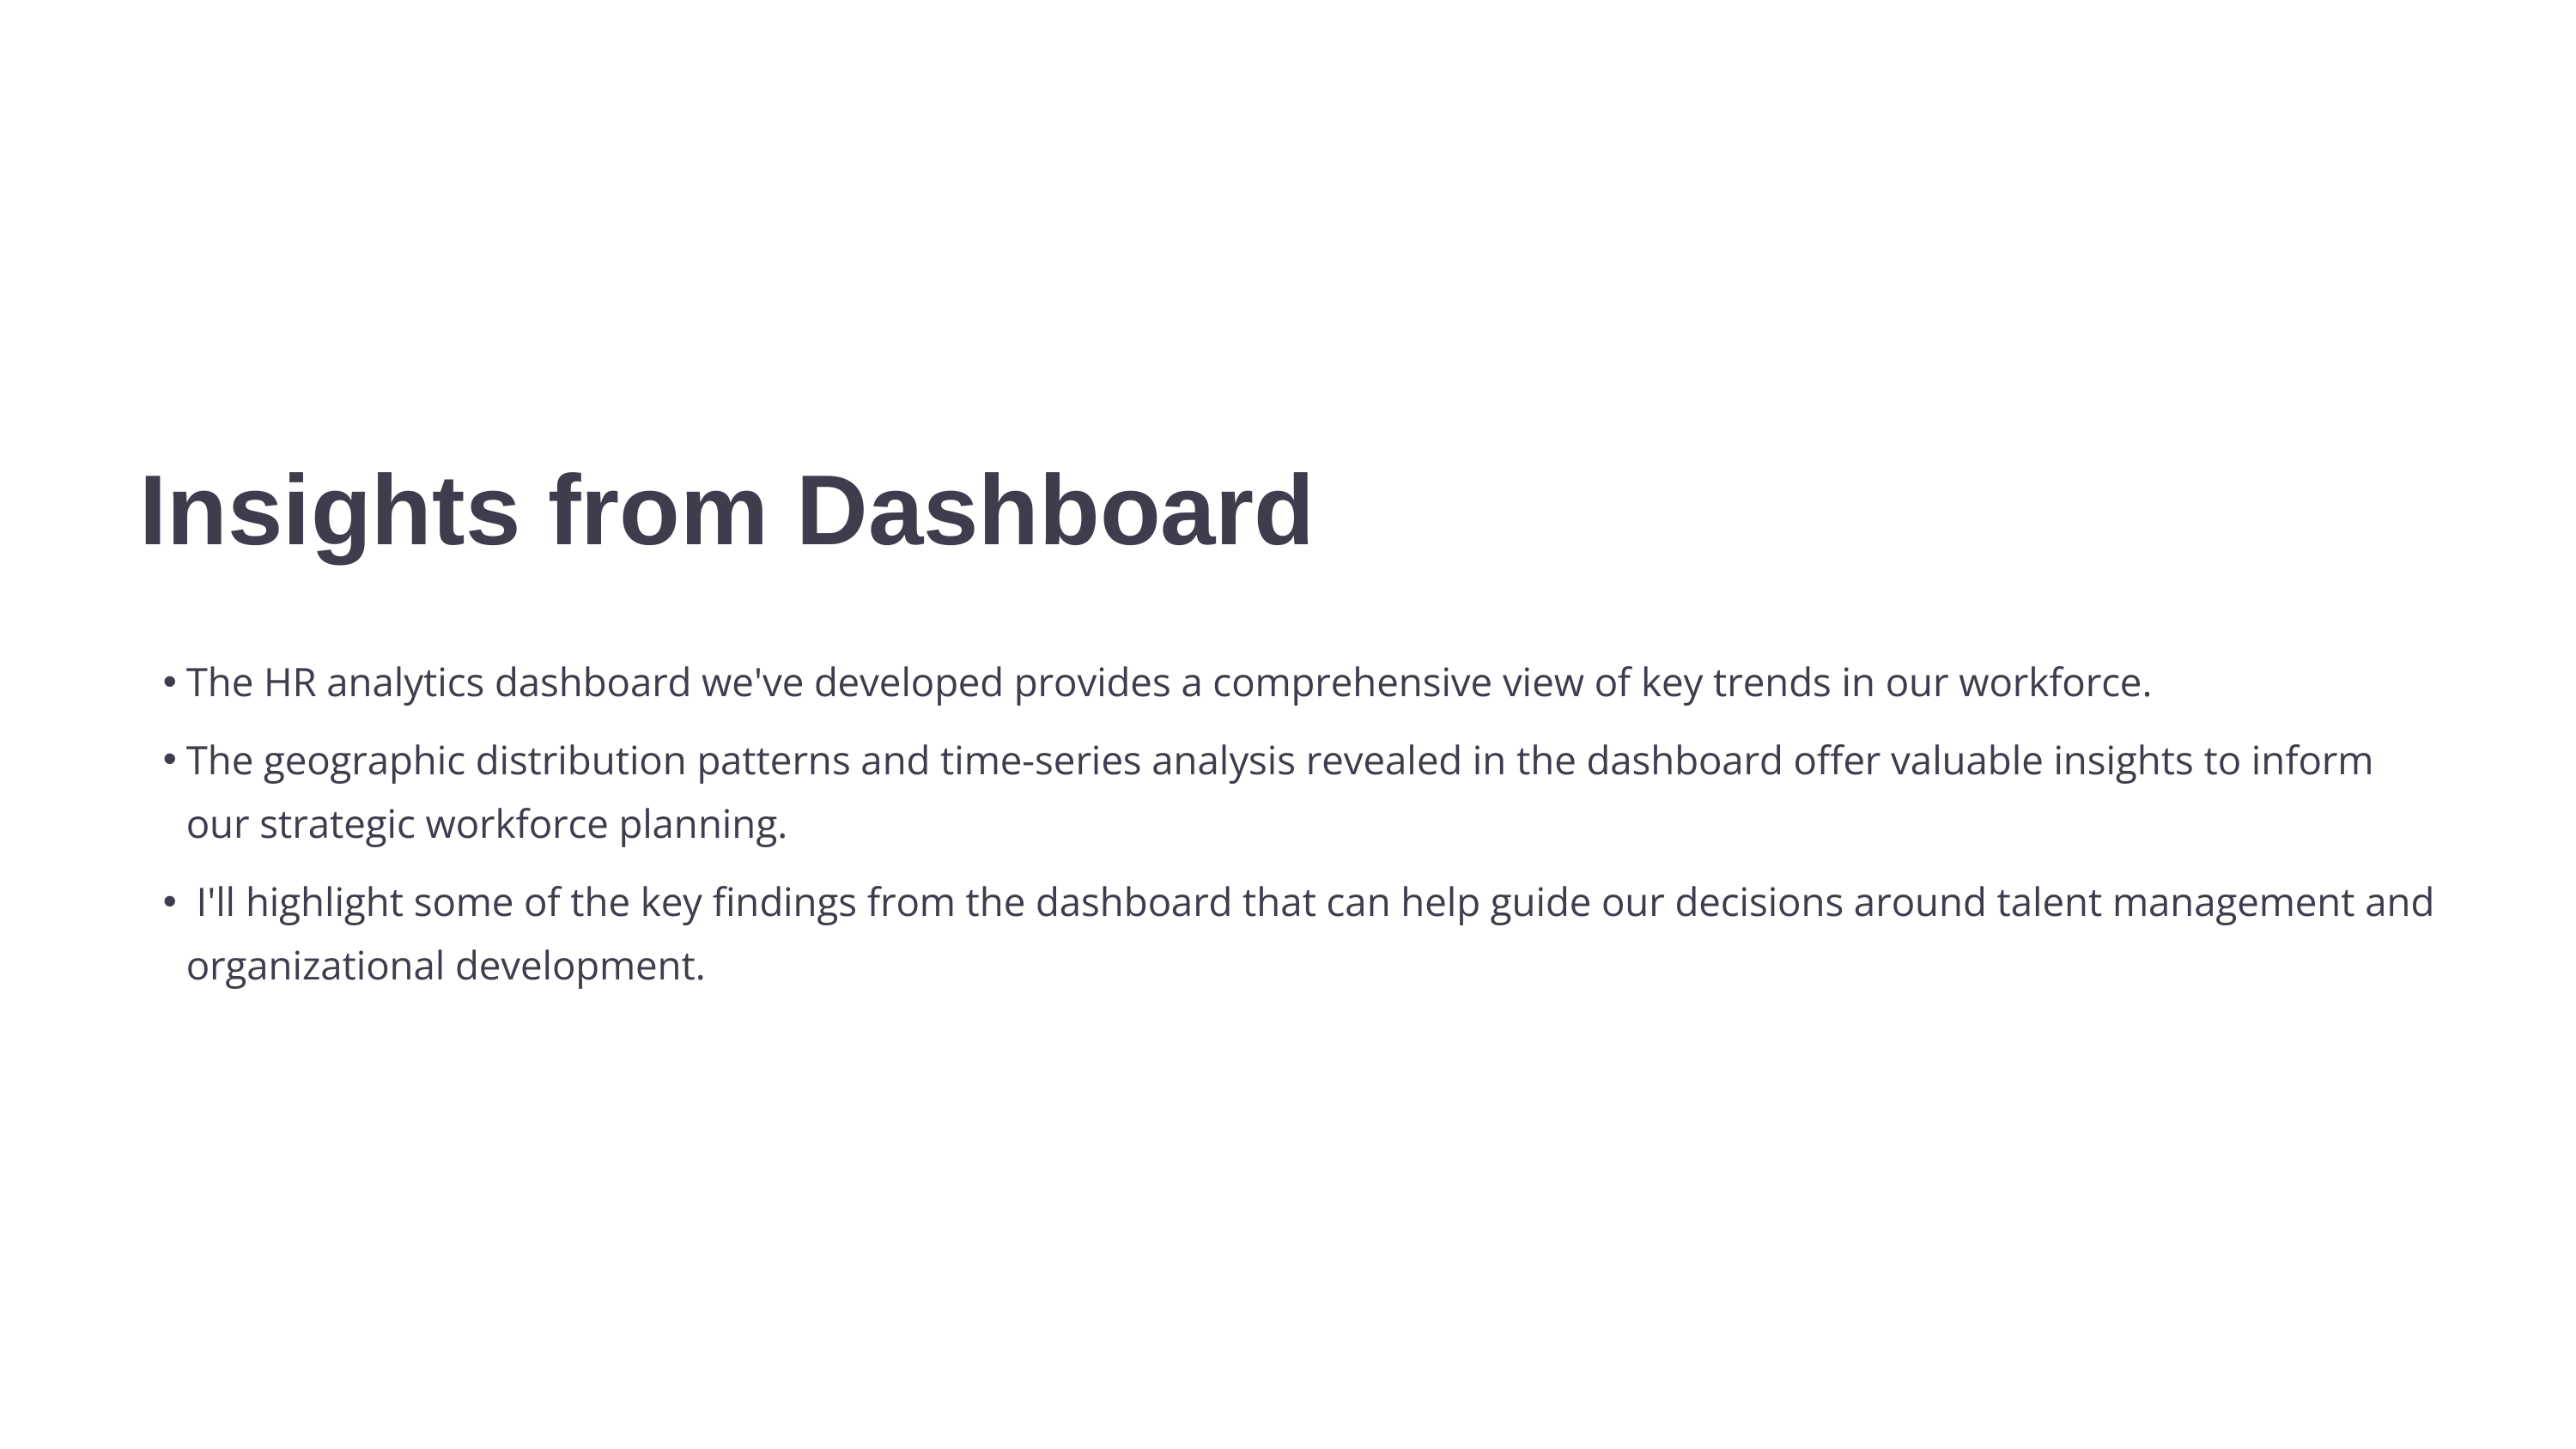

Insights from Dashboard
The HR analytics dashboard we've developed provides a comprehensive view of key trends in our workforce.
The geographic distribution patterns and time-series analysis revealed in the dashboard offer valuable insights to inform our strategic workforce planning.
 I'll highlight some of the key findings from the dashboard that can help guide our decisions around talent management and organizational development.